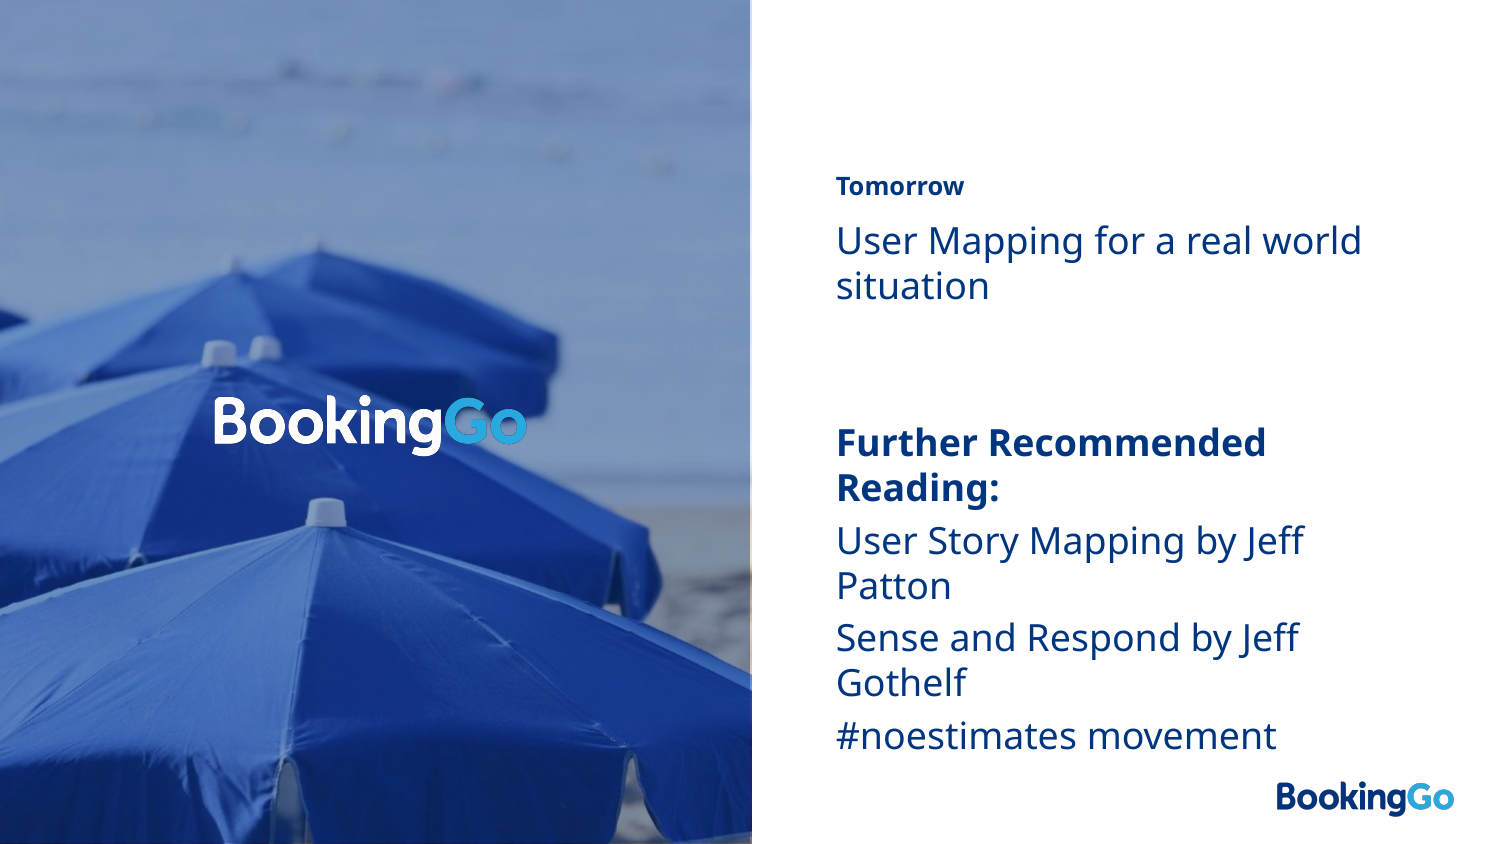

# Tomorrow
User Mapping for a real world situation

Further Recommended Reading:
User Story Mapping by Jeff Patton
Sense and Respond by Jeff Gothelf
#noestimates movement